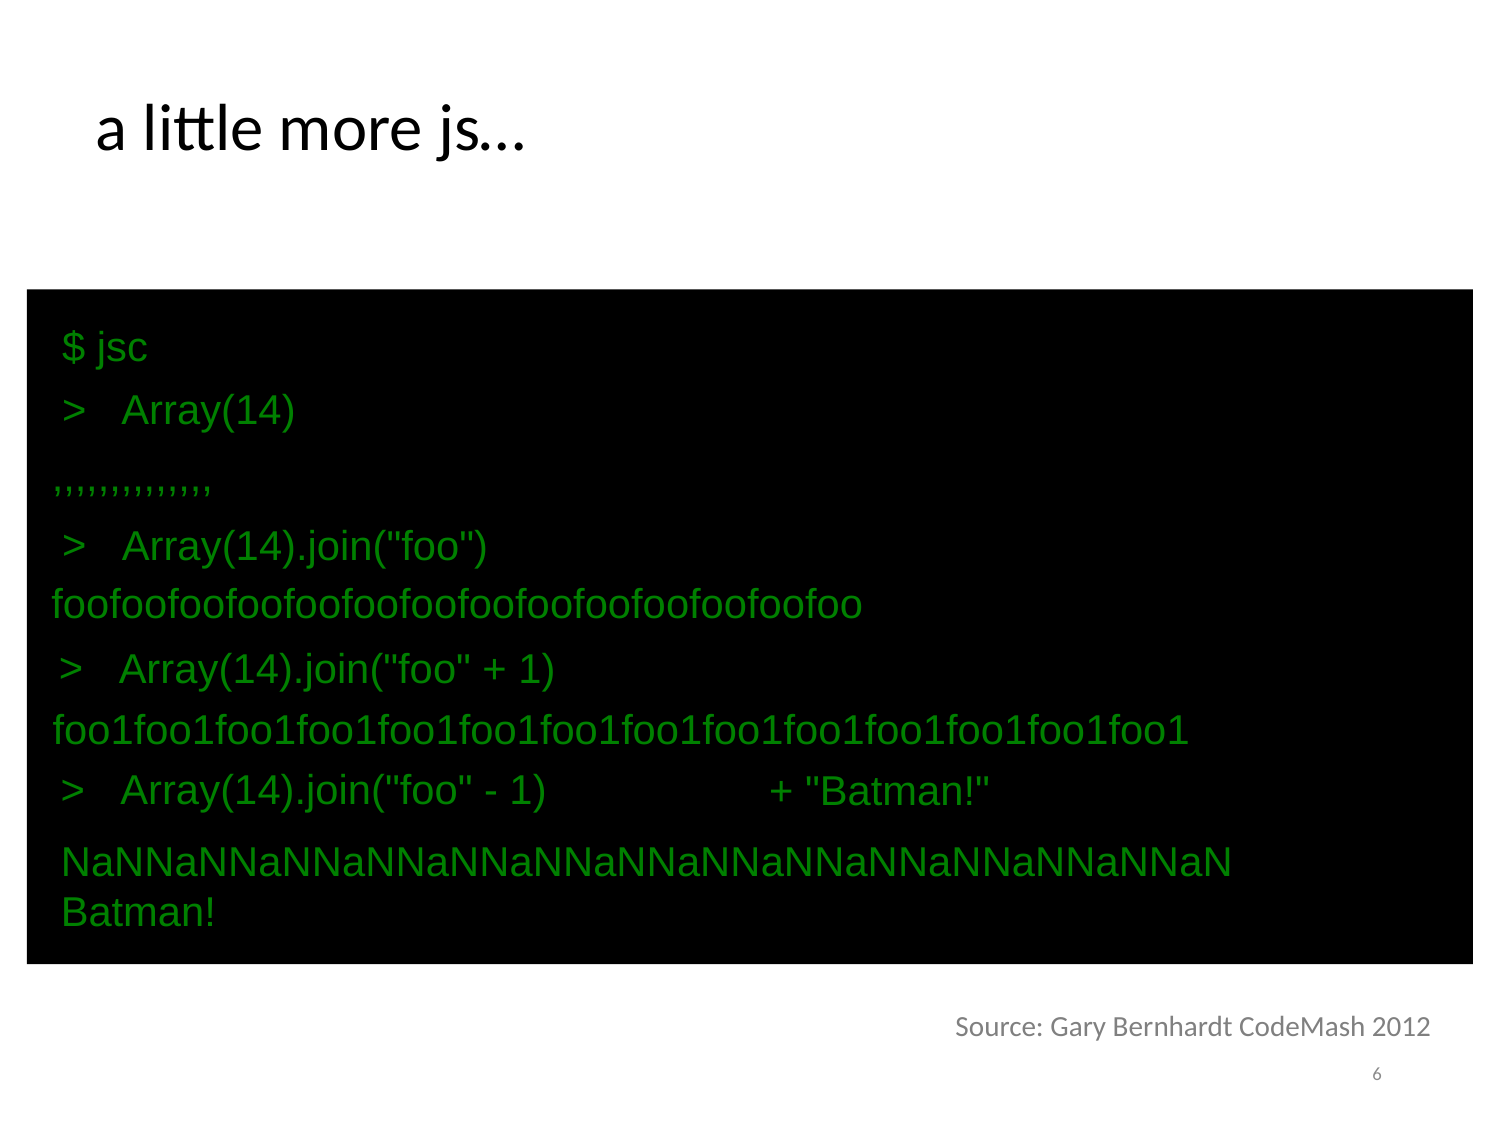

# a little more js…

$ jsc
>
Array(14)
,,,,,,,,,,,,,,
>
Array(14).join("foo")
foofoofoofoofoofoofoofoofoofoofoofoofoofoo
>
Array(14).join("foo" + 1)
foo1foo1foo1foo1foo1foo1foo1foo1foo1foo1foo1foo1foo1foo1
>
Array(14).join("foo" - 1)
+ "Batman!"
NaNNaNNaNNaNNaNNaNNaNNaNNaNNaNNaNNaNNaNNaN Batman!
Source: Gary Bernhardt CodeMash 2012
6